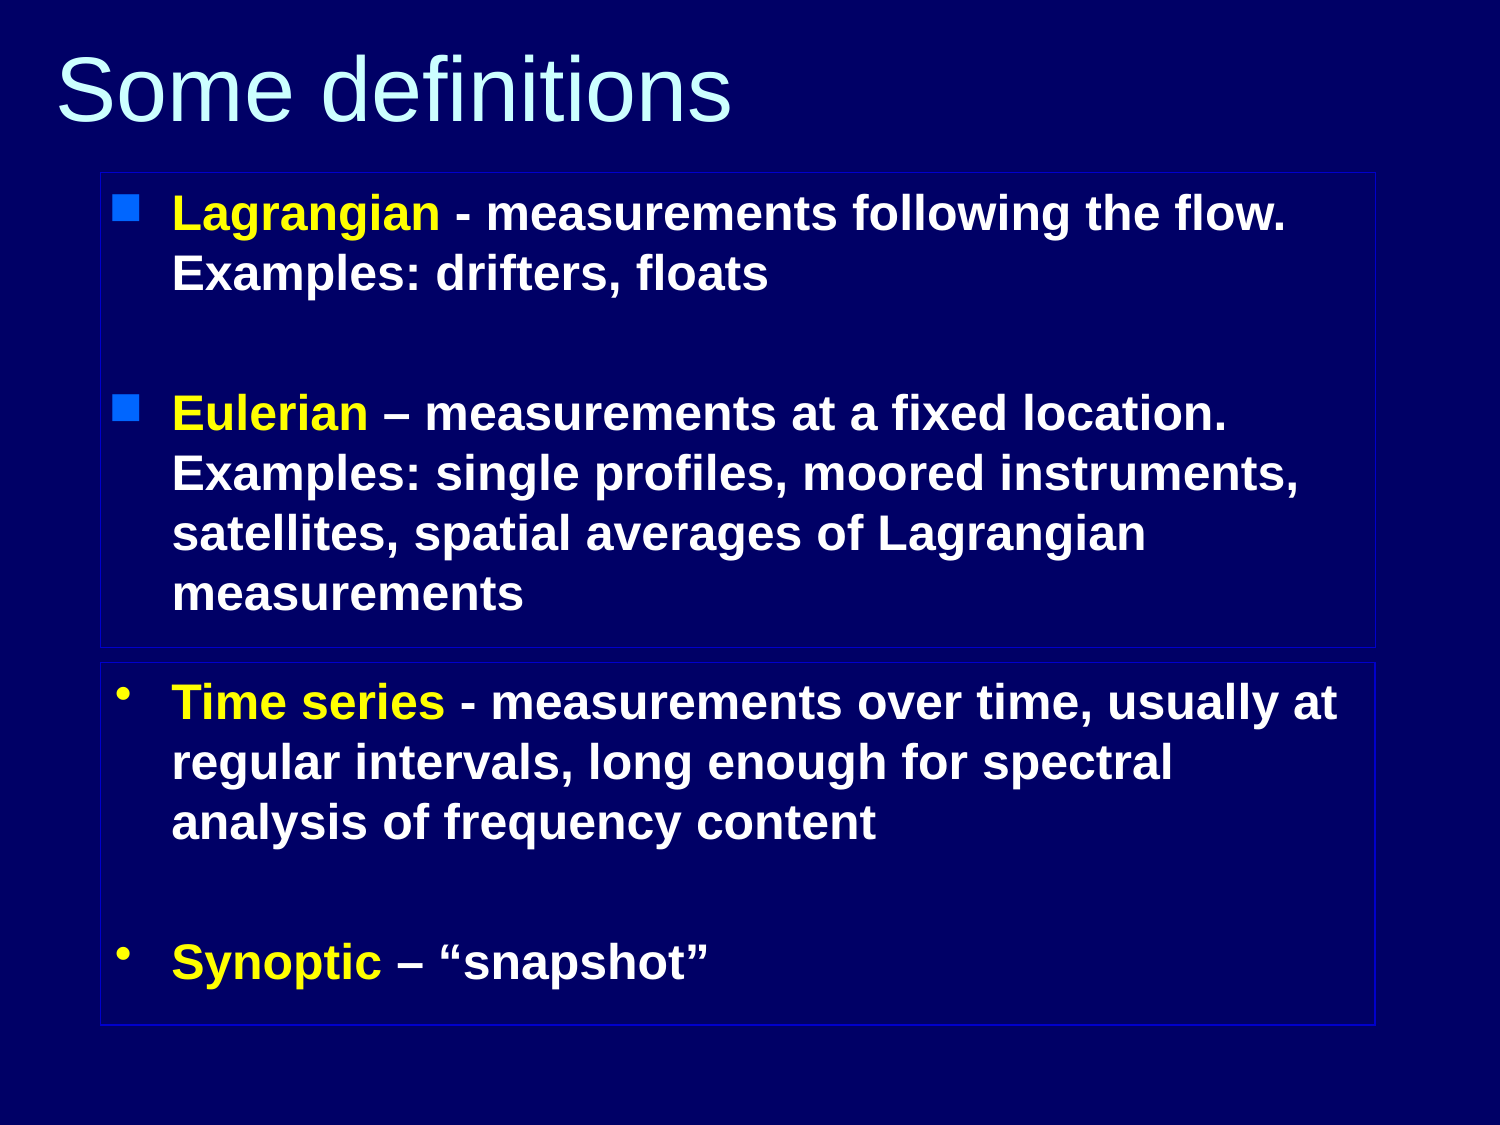

# Some definitions
Lagrangian - measurements following the flow.  Examples: drifters, floats

Eulerian – measurements at a fixed location.  Examples: single profiles, moored instruments, satellites, spatial averages of Lagrangian measurements
Time series - measurements over time, usually at regular intervals, long enough for spectral analysis of frequency content

Synoptic – “snapshot”